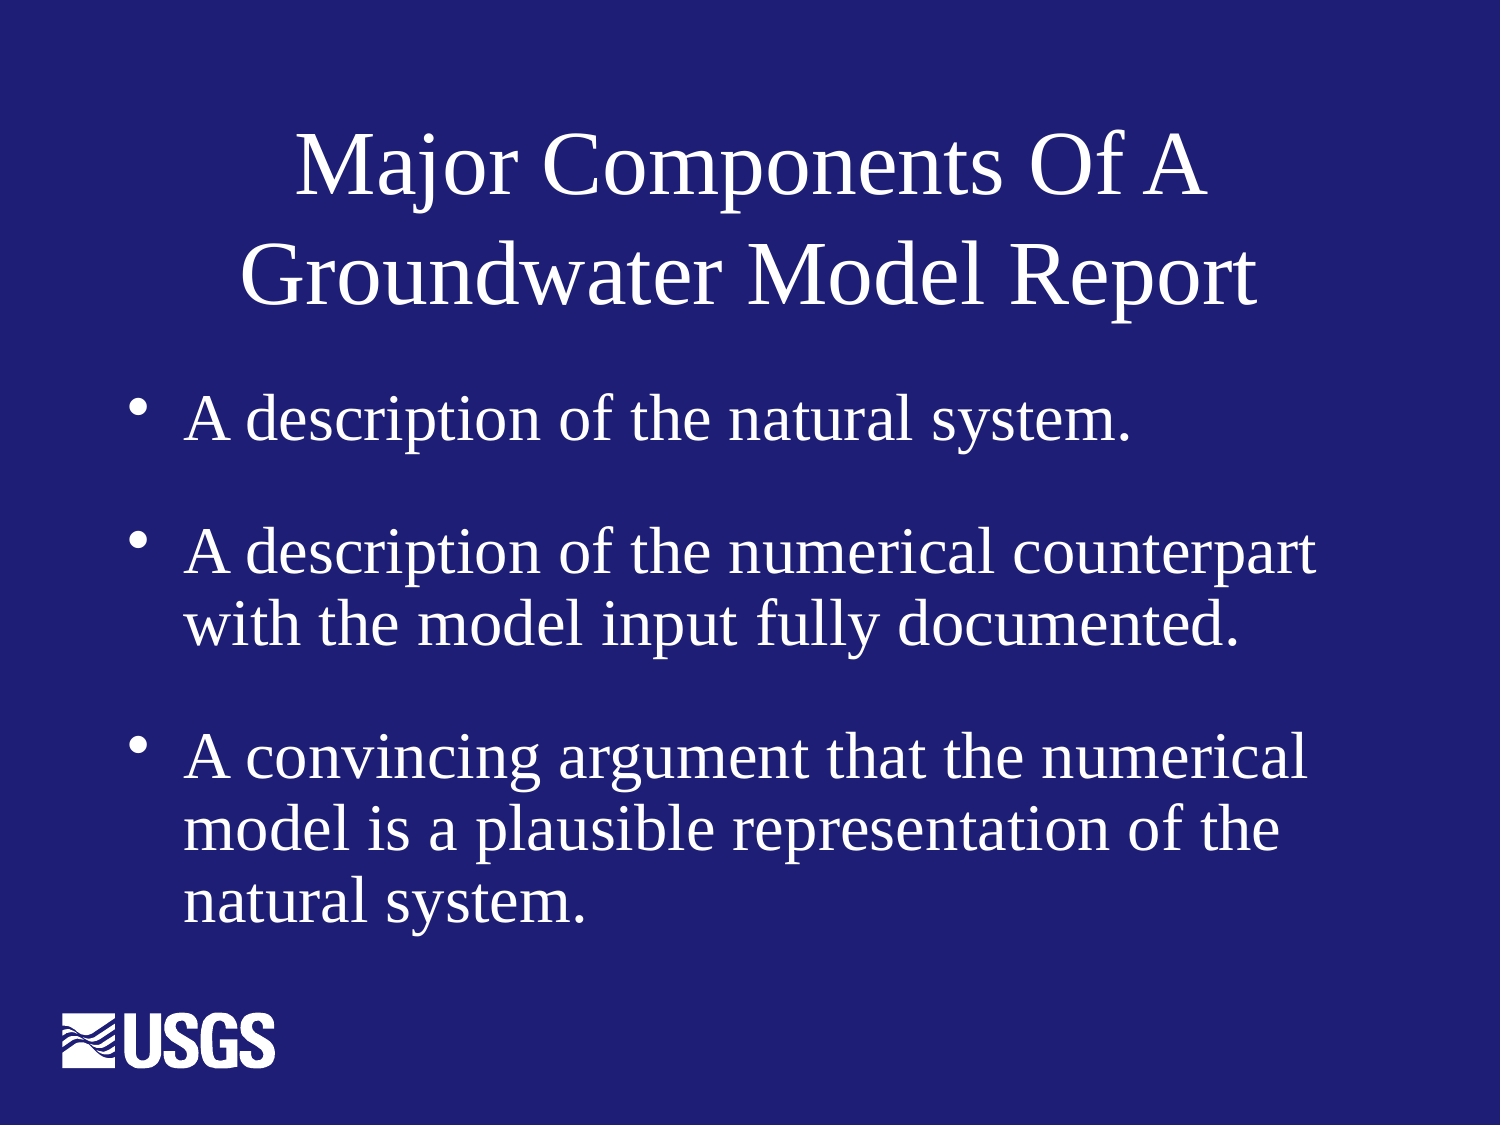

# Major Components Of A Groundwater Model Report
A description of the natural system.

A description of the numerical counterpart with the model input fully documented.

A convincing argument that the numerical model is a plausible representation of the natural system.